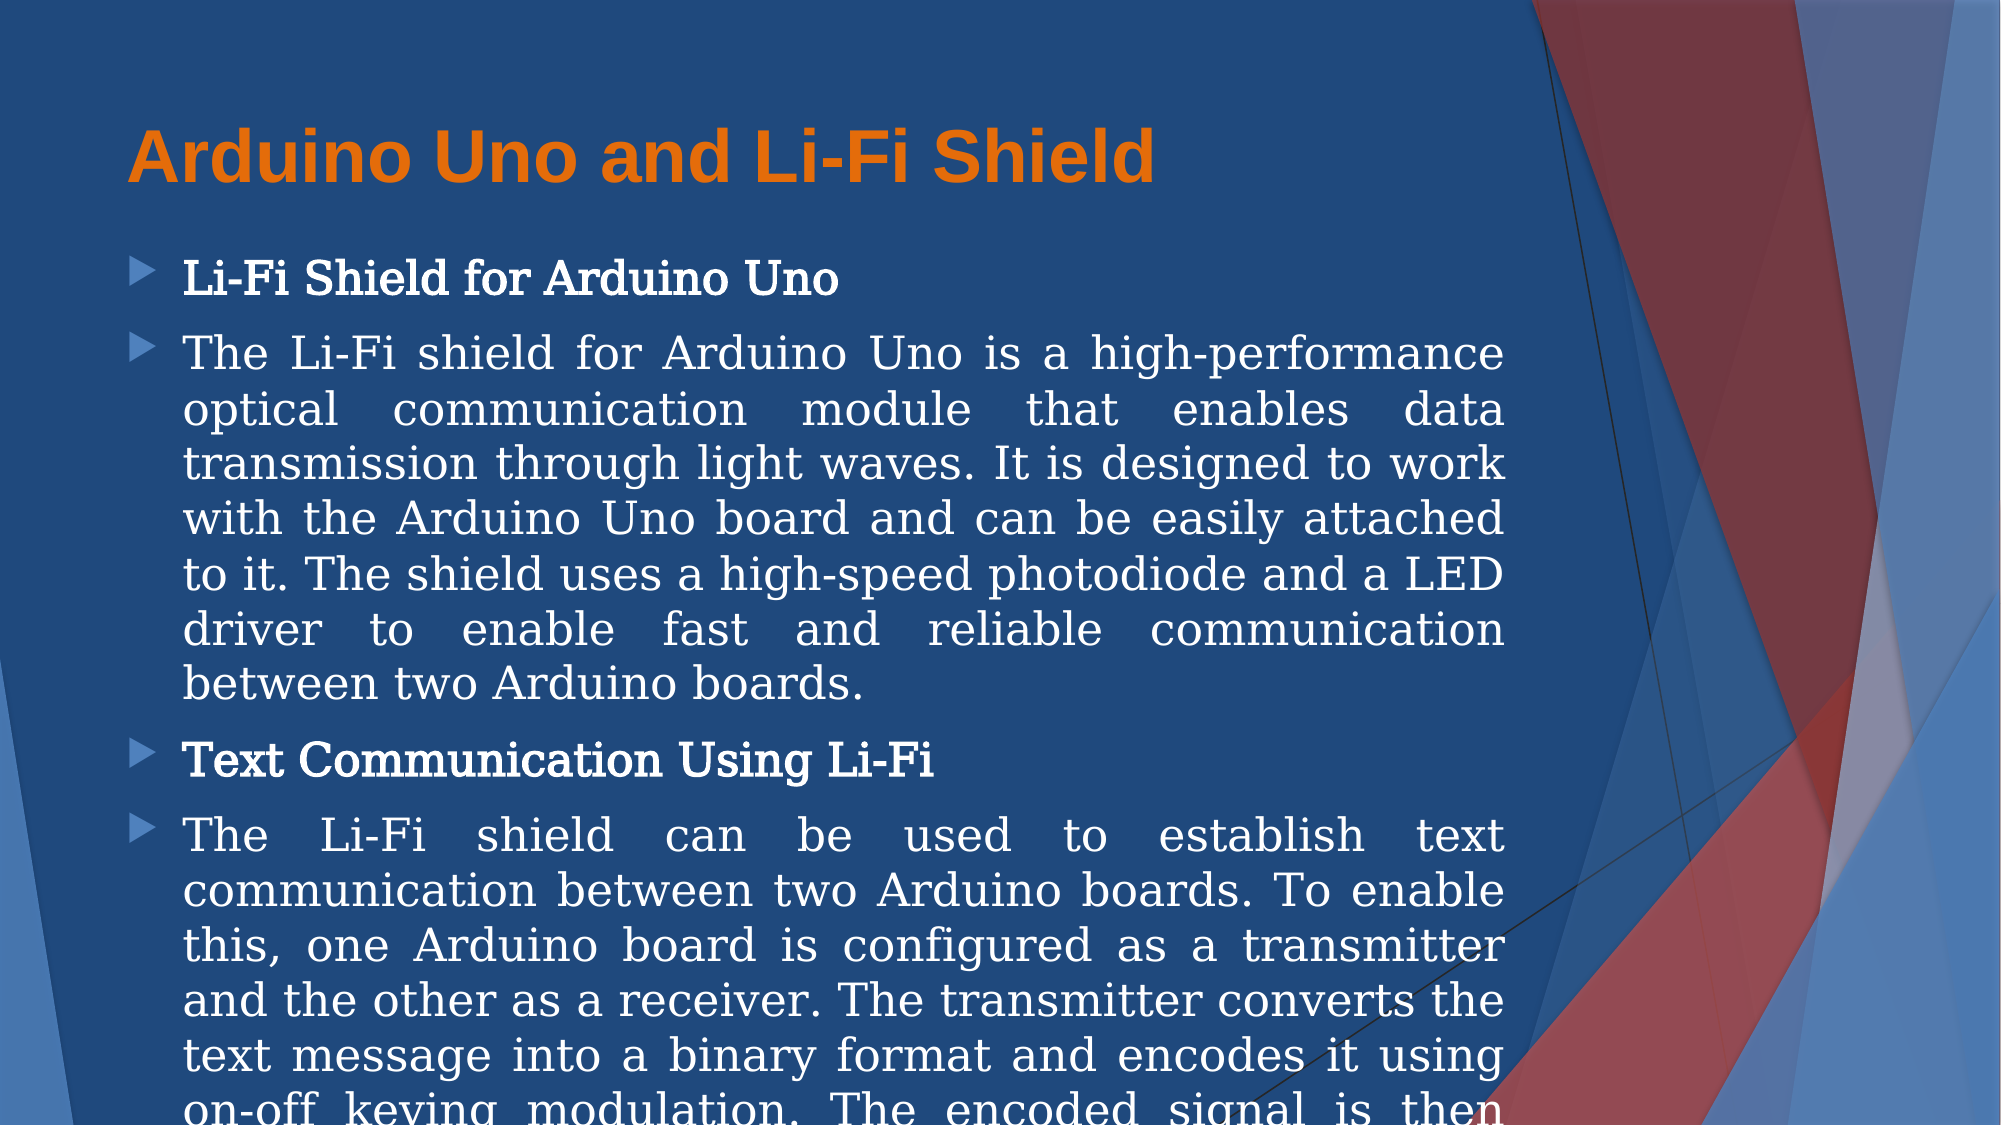

# Arduino Uno and Li-Fi Shield
Li-Fi Shield for Arduino Uno
The Li-Fi shield for Arduino Uno is a high-performance optical communication module that enables data transmission through light waves. It is designed to work with the Arduino Uno board and can be easily attached to it. The shield uses a high-speed photodiode and a LED driver to enable fast and reliable communication between two Arduino boards.
Text Communication Using Li-Fi
The Li-Fi shield can be used to establish text communication between two Arduino boards. To enable this, one Arduino board is configured as a transmitter and the other as a receiver. The transmitter converts the text message into a binary format and encodes it using on-off keying modulation. The encoded signal is then transmitted through the LED on the Li-Fi shield.